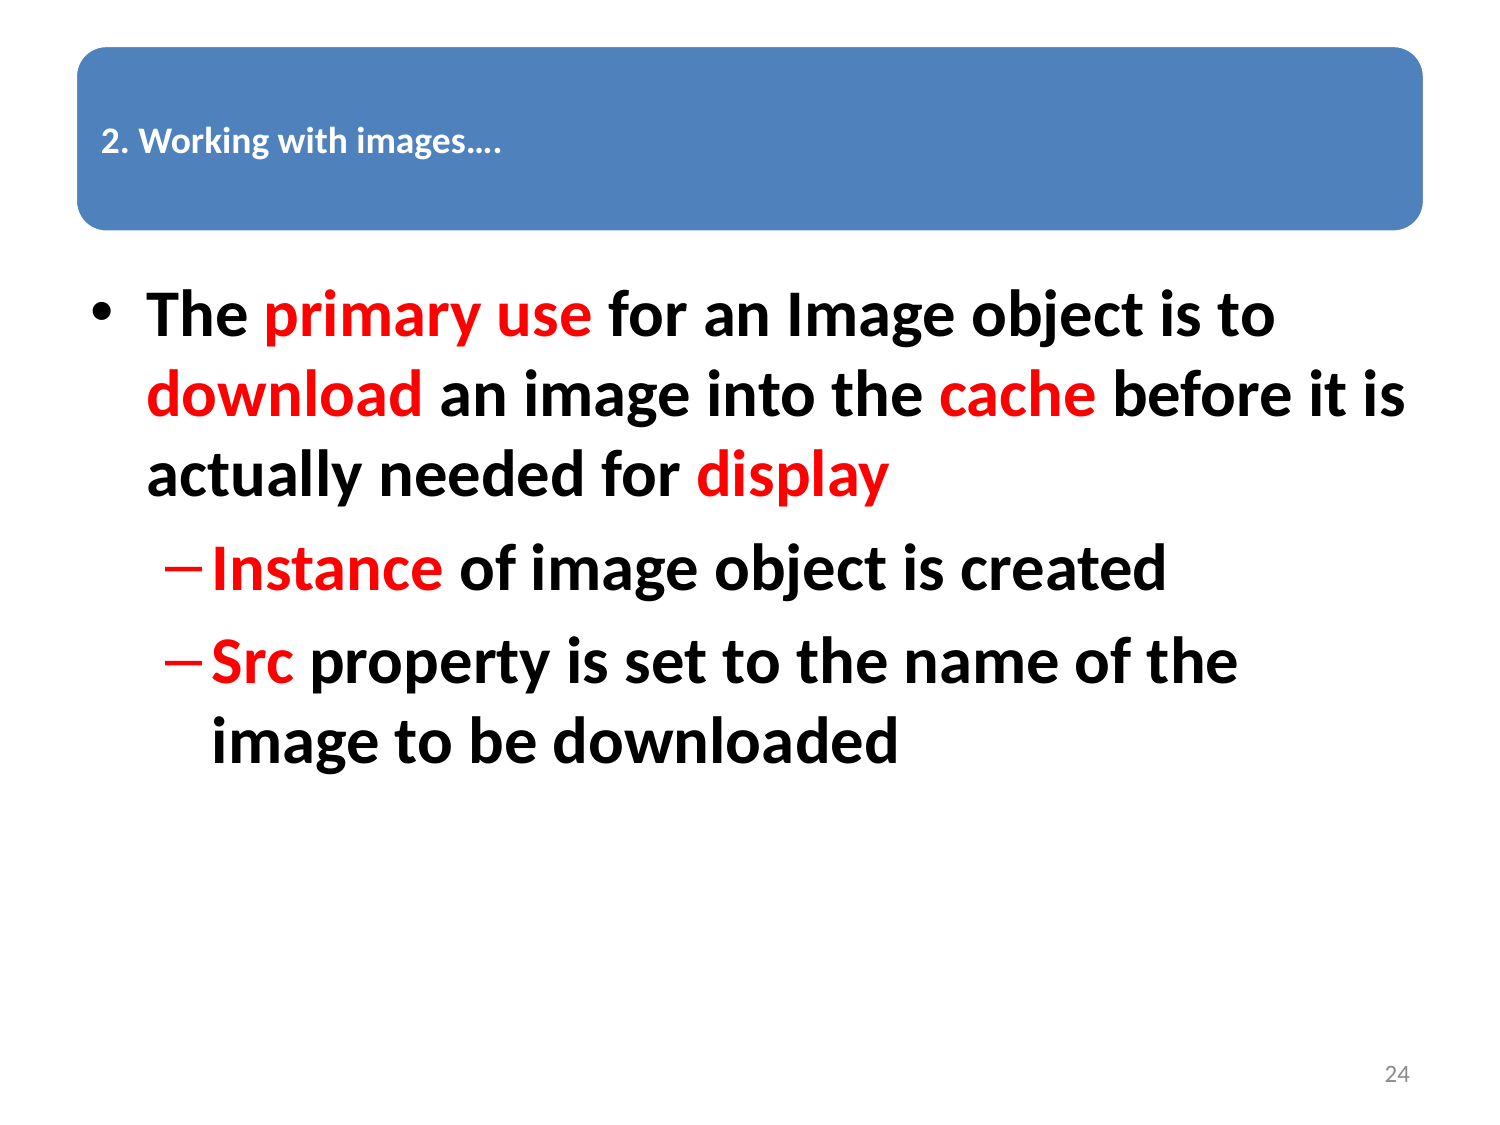

2. Working with images….
The primary use for an Image object is to download an image into the cache before it is actually needed for display
Instance of image object is created
Src property is set to the name of the image to be downloaded

24